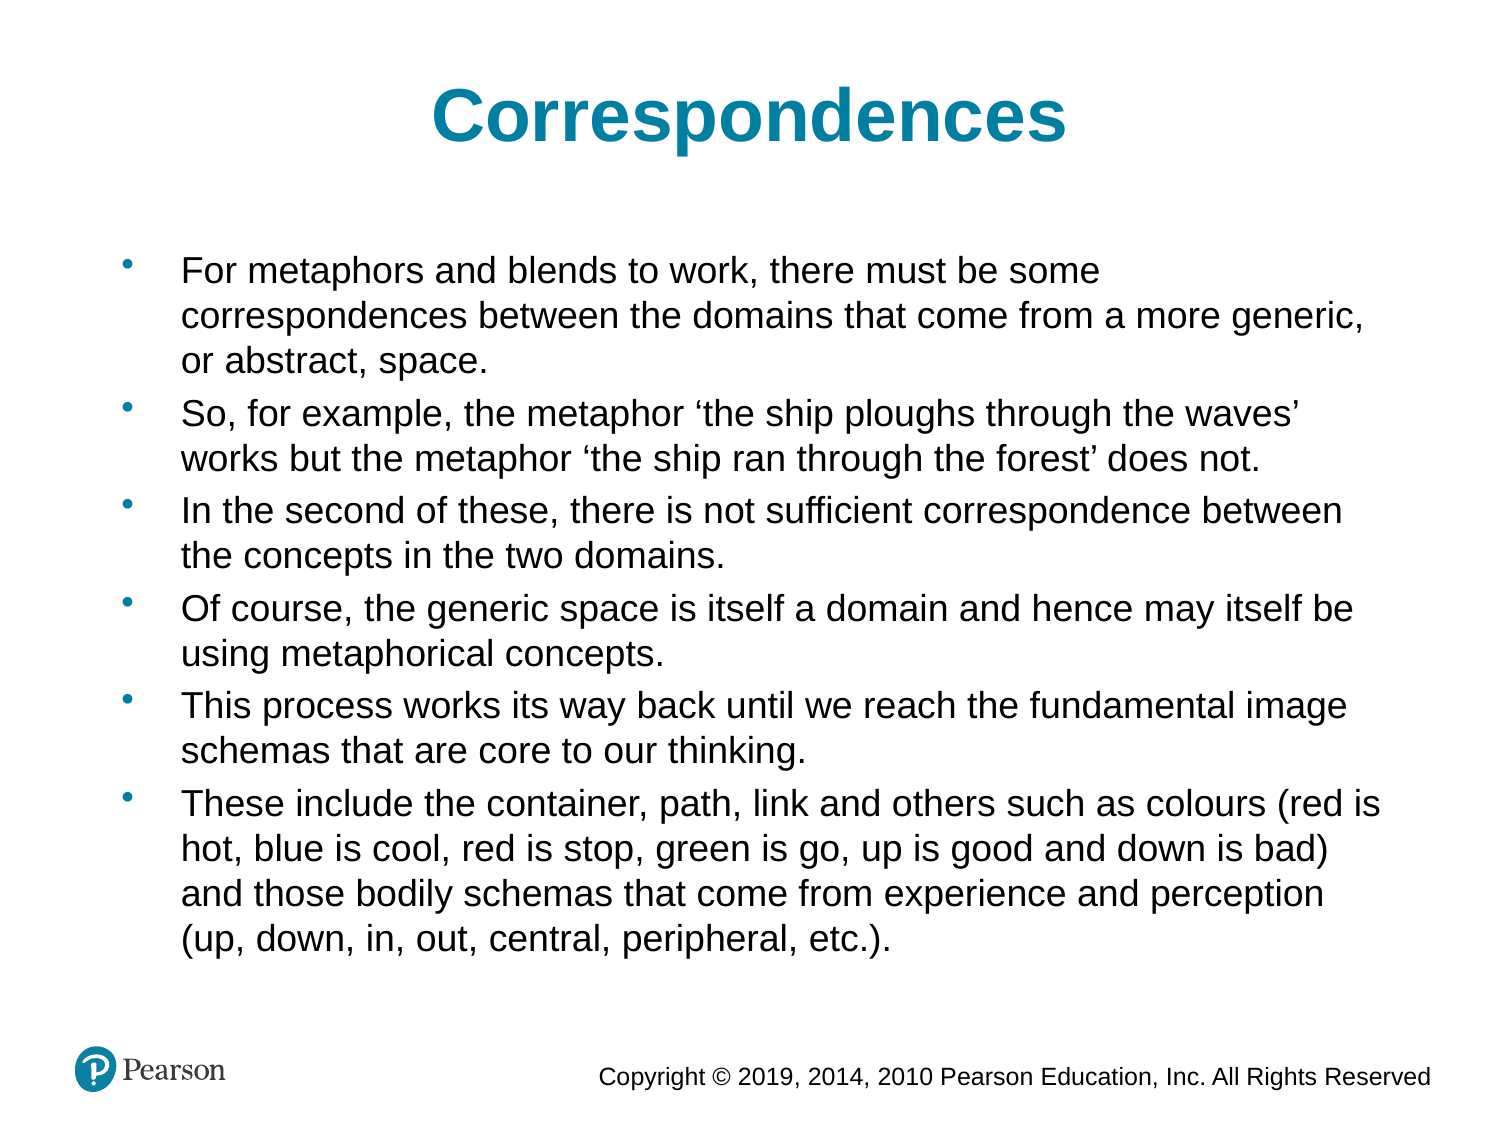

Correspondences
For metaphors and blends to work, there must be some correspondences between the domains that come from a more generic, or abstract, space.
So, for example, the metaphor ‘the ship ploughs through the waves’ works but the metaphor ‘the ship ran through the forest’ does not.
In the second of these, there is not sufficient correspondence between the concepts in the two domains.
Of course, the generic space is itself a domain and hence may itself be using metaphorical concepts.
This process works its way back until we reach the fundamental image schemas that are core to our thinking.
These include the container, path, link and others such as colours (red is hot, blue is cool, red is stop, green is go, up is good and down is bad) and those bodily schemas that come from experience and perception (up, down, in, out, central, peripheral, etc.).